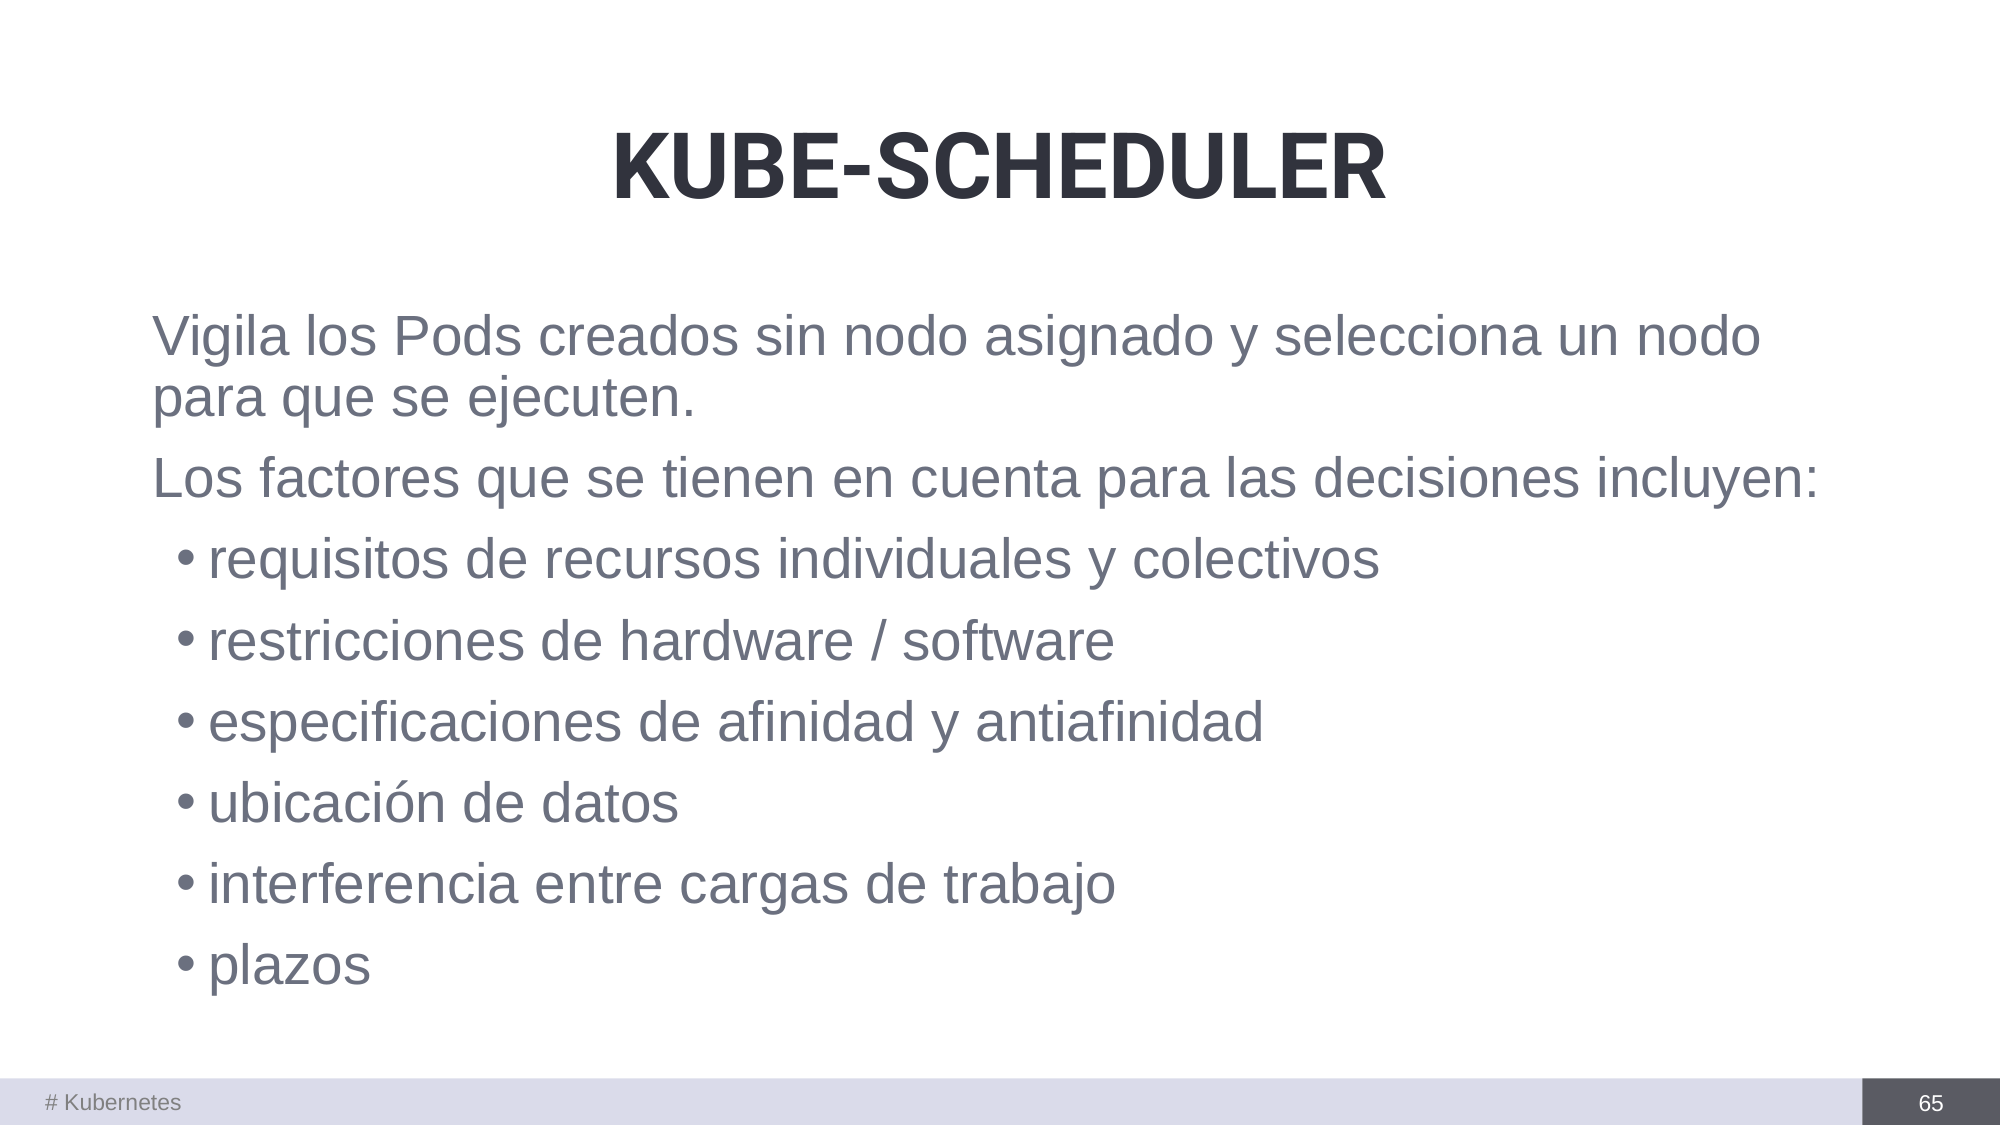

# KUBE-SCHEDULER
Vigila los Pods creados sin nodo asignado y selecciona un nodo para que se ejecuten.
Los factores que se tienen en cuenta para las decisiones incluyen:
requisitos de recursos individuales y colectivos
restricciones de hardware / software
especificaciones de afinidad y antiafinidad
ubicación de datos
interferencia entre cargas de trabajo
plazos
# Kubernetes
65